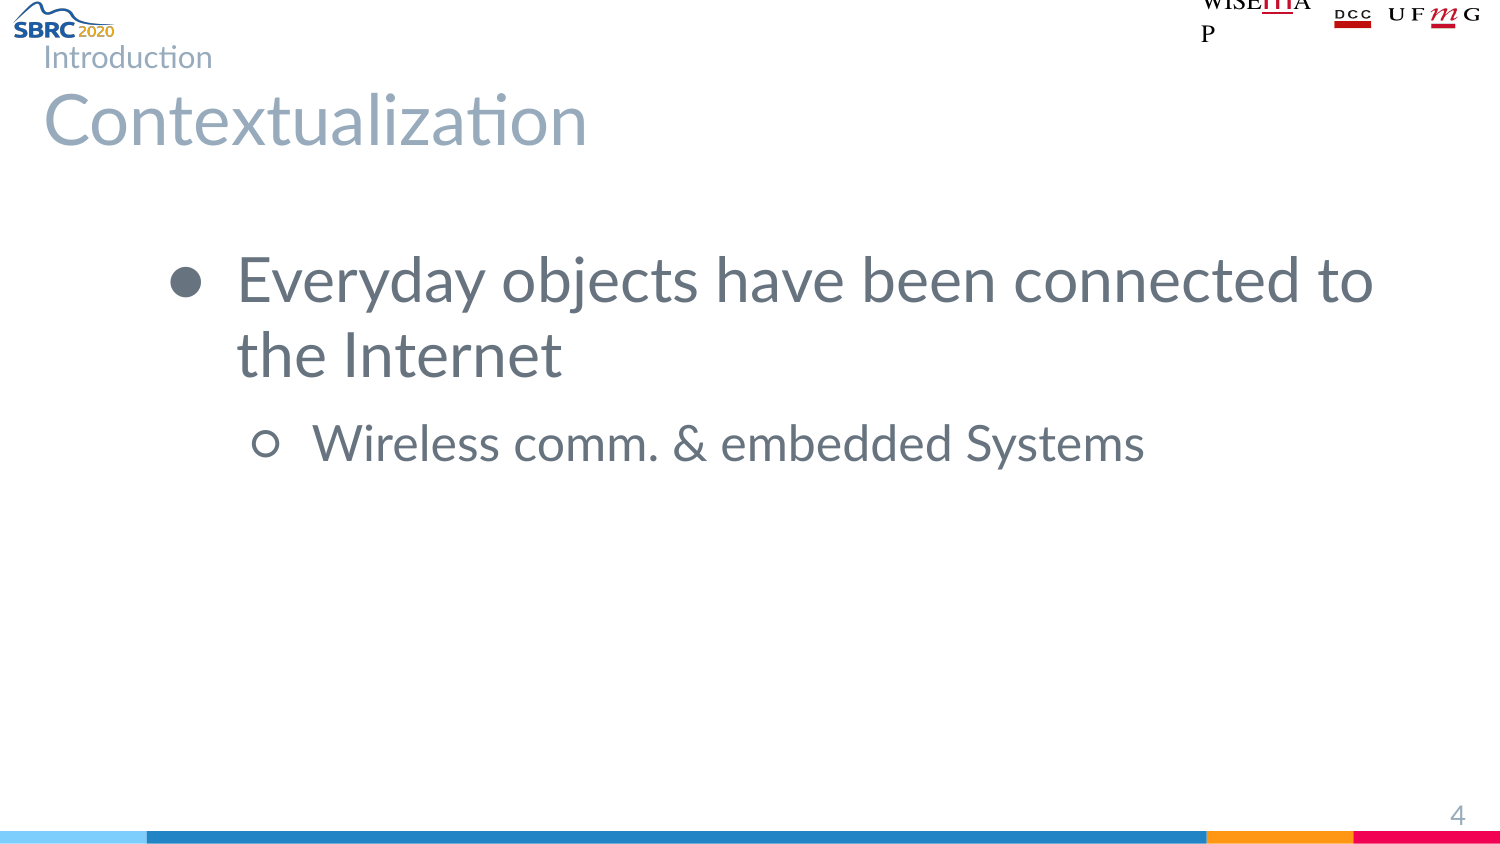

# Introduction
Contextualization
Everyday objects have been connected to the Internet
Wireless comm. & embedded Systems
4